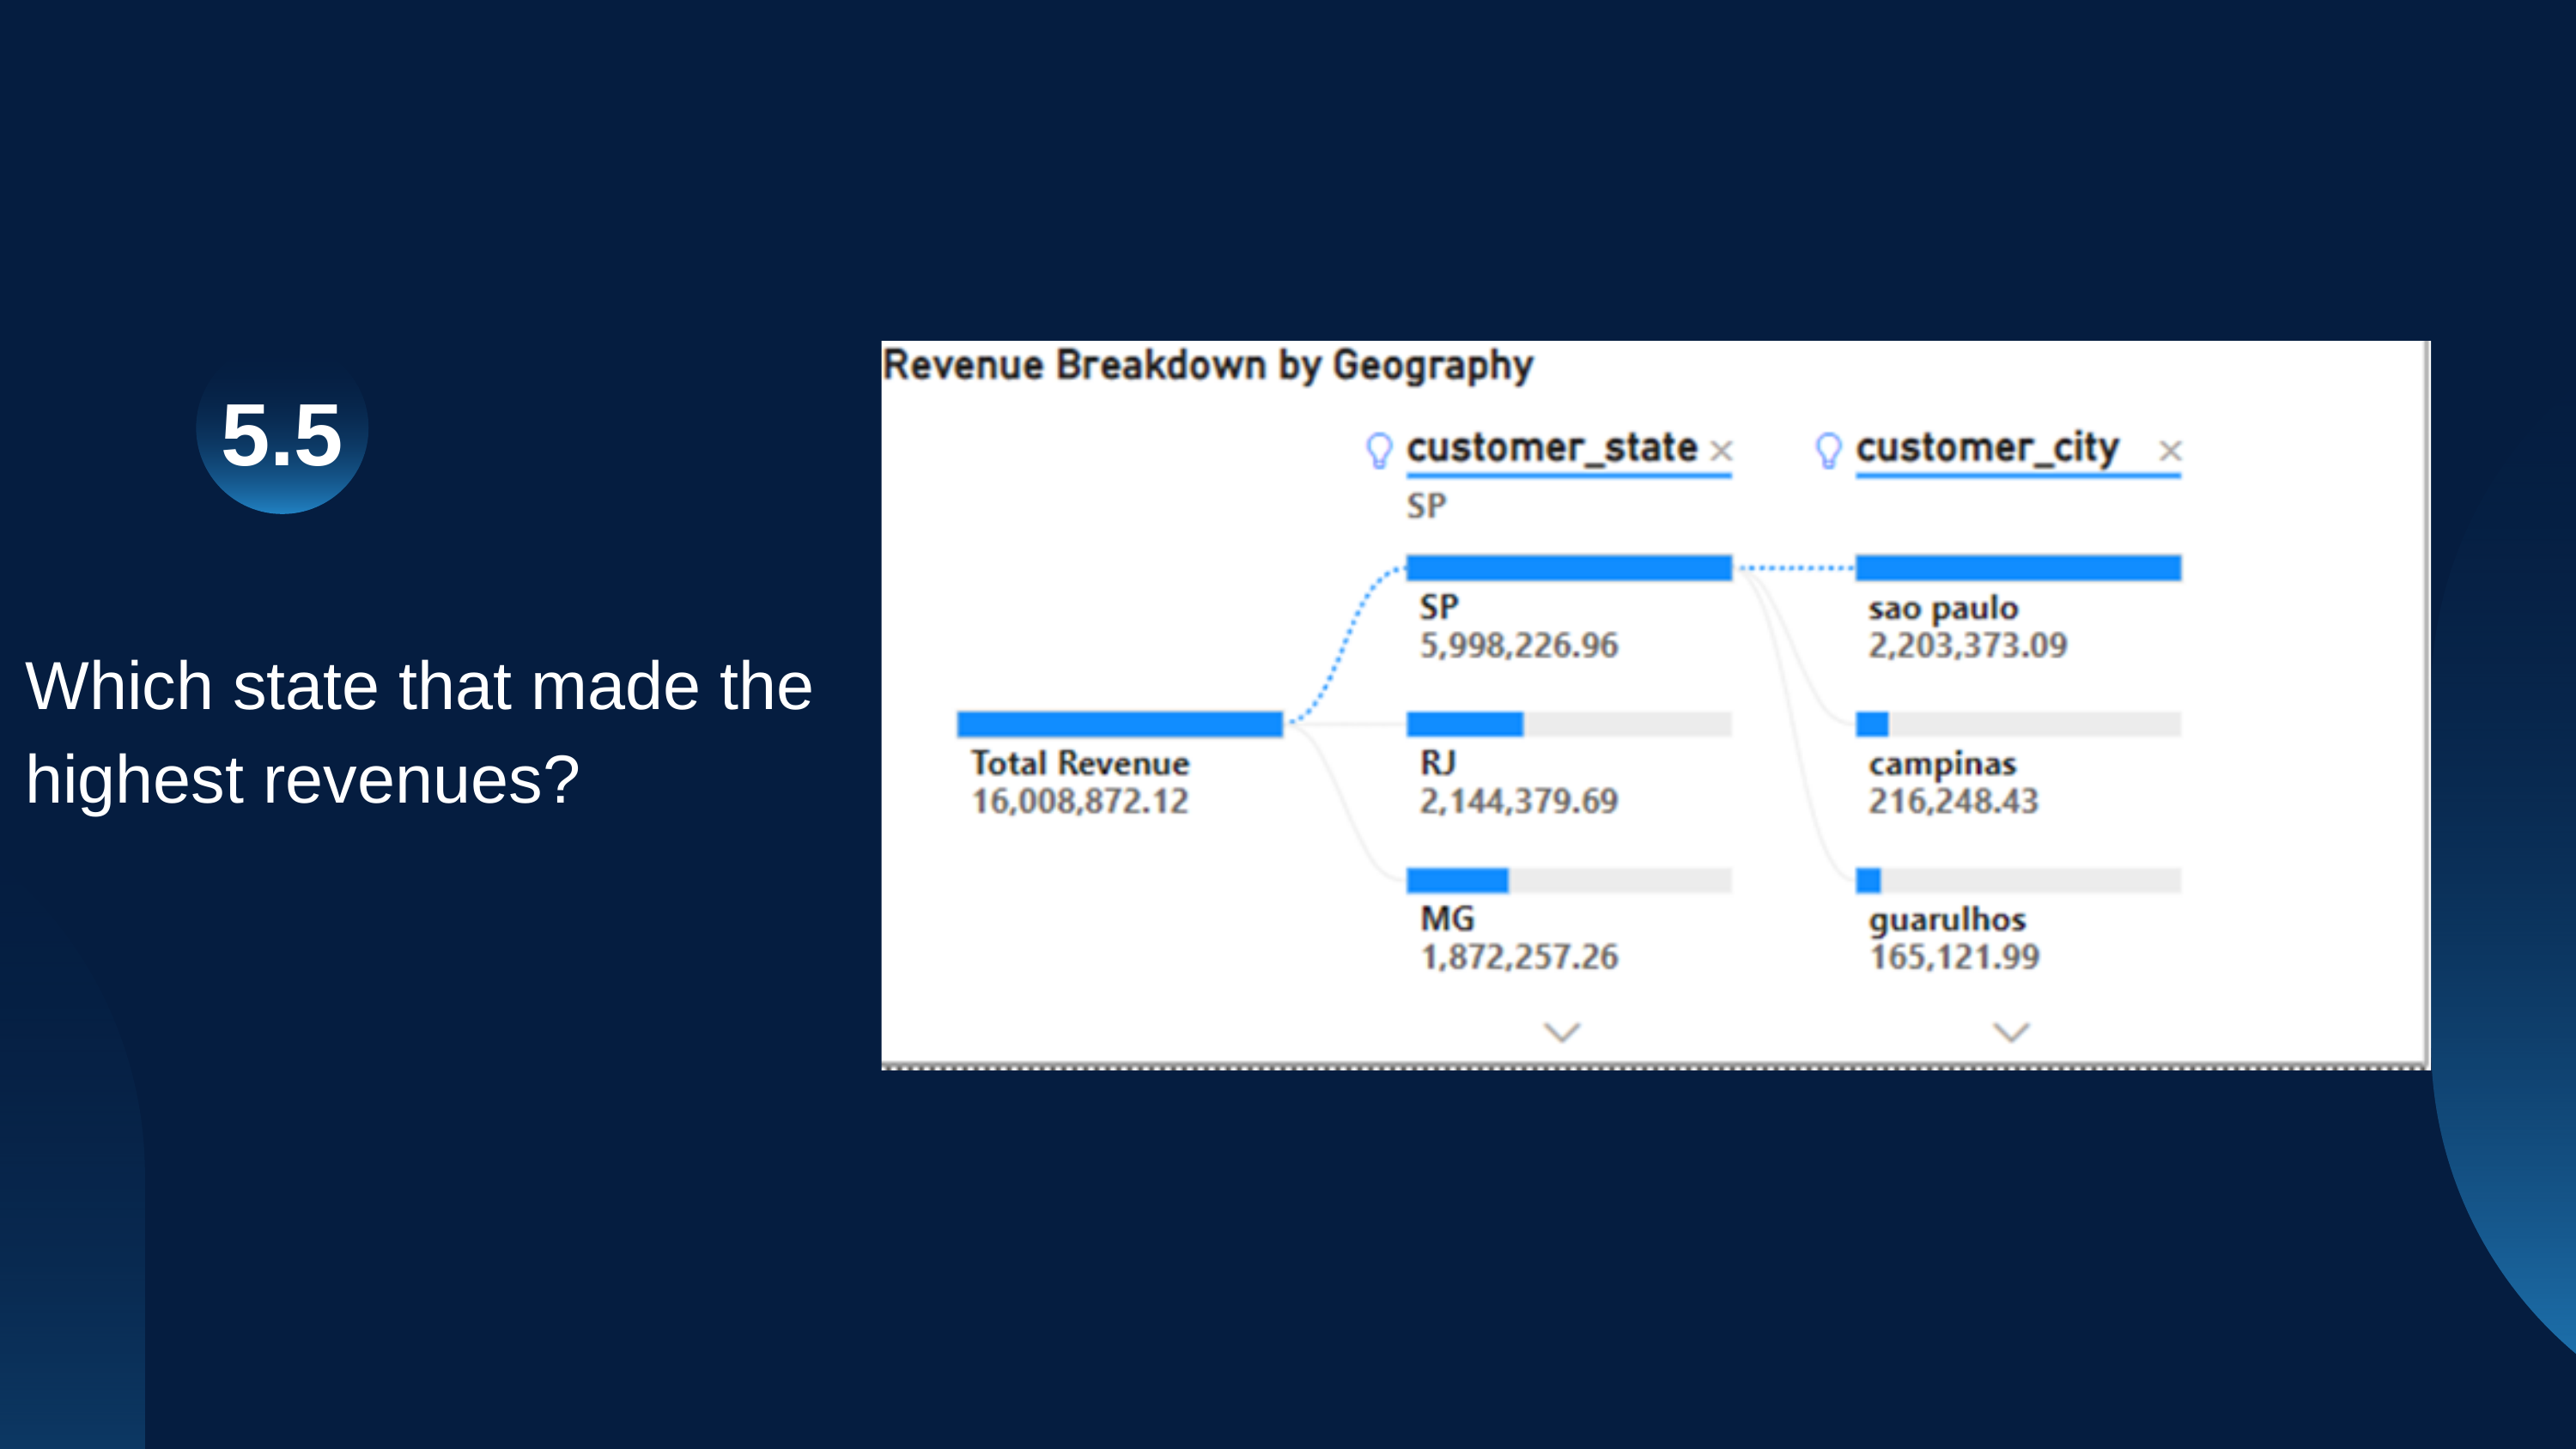

5.5
Which state that made the highest revenues?